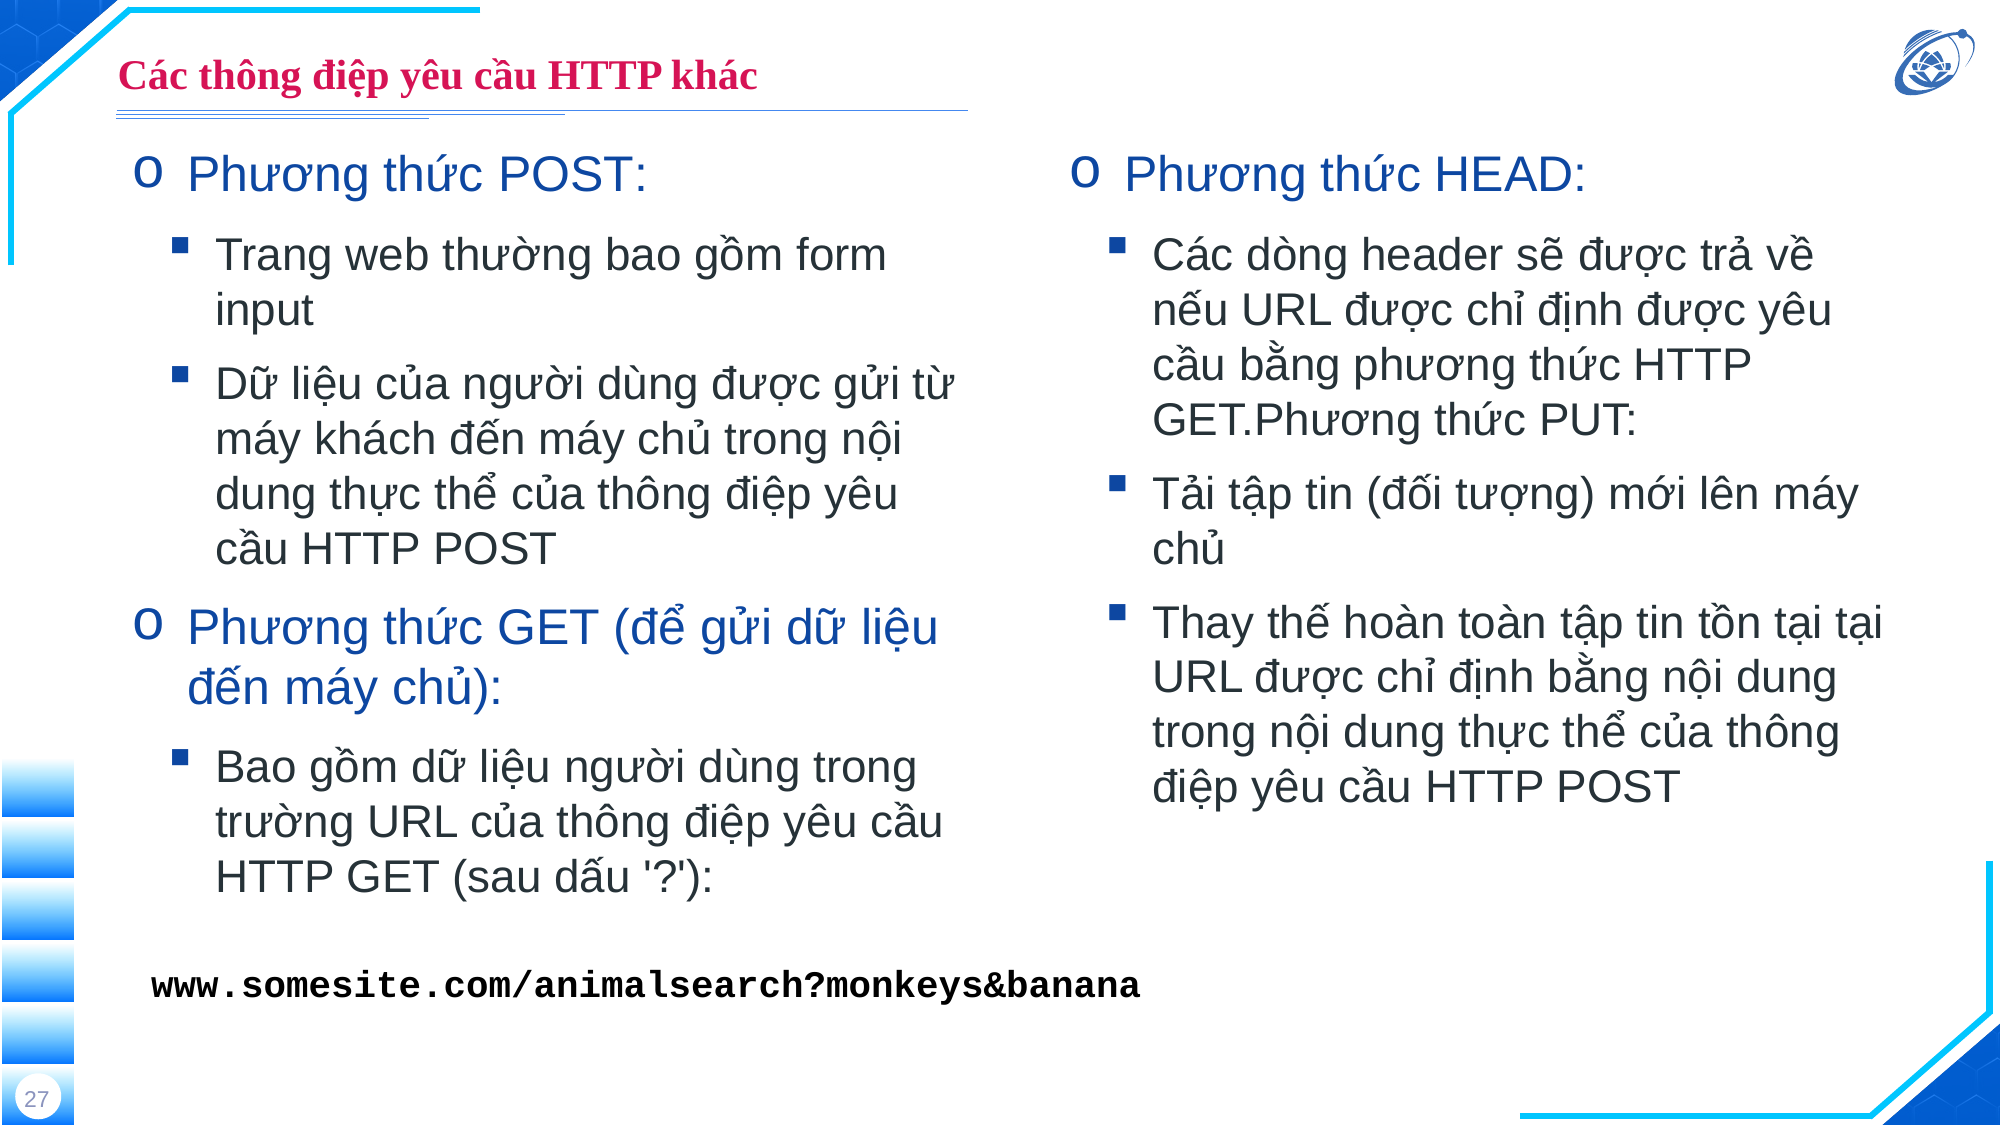

# Các thông điệp yêu cầu HTTP khác
Phương thức POST:
Trang web thường bao gồm form input
Dữ liệu của người dùng được gửi từ máy khách đến máy chủ trong nội dung thực thể của thông điệp yêu cầu HTTP POST
Phương thức GET (để gửi dữ liệu đến máy chủ):
Bao gồm dữ liệu người dùng trong trường URL của thông điệp yêu cầu HTTP GET (sau dấu '?'):

Phương thức HEAD:
Các dòng header sẽ được trả về nếu URL được chỉ định được yêu cầu bằng phương thức HTTP GET.Phương thức PUT:
Tải tập tin (đối tượng) mới lên máy chủ
Thay thế hoàn toàn tập tin tồn tại tại URL được chỉ định bằng nội dung trong nội dung thực thể của thông điệp yêu cầu HTTP POST

www.somesite.com/animalsearch?monkeys&banana
27